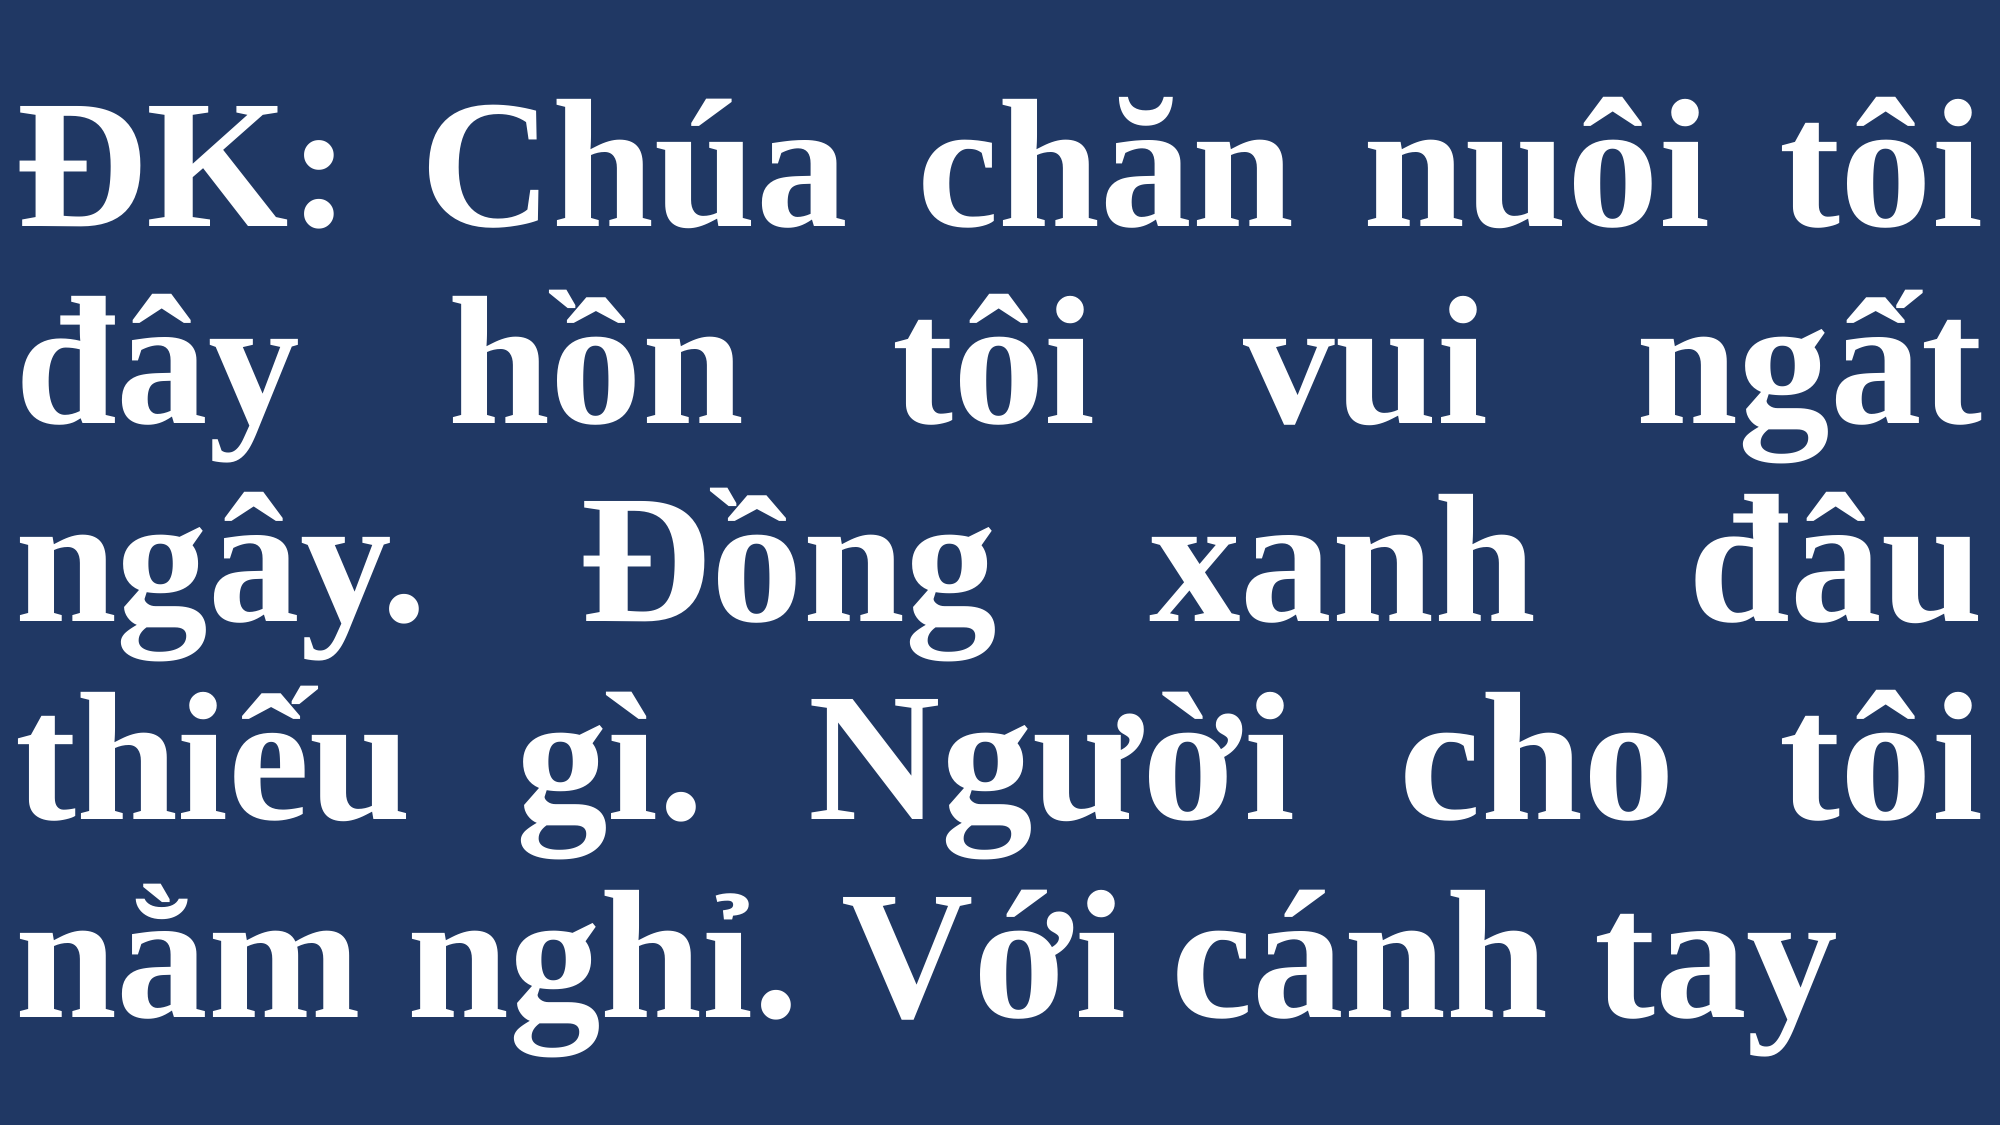

# ĐK: Chúa chăn nuôi tôi đây hồn tôi vui ngất ngây. Đồng xanh đâu thiếu gì. Người cho tôi nằm nghỉ. Với cánh tay